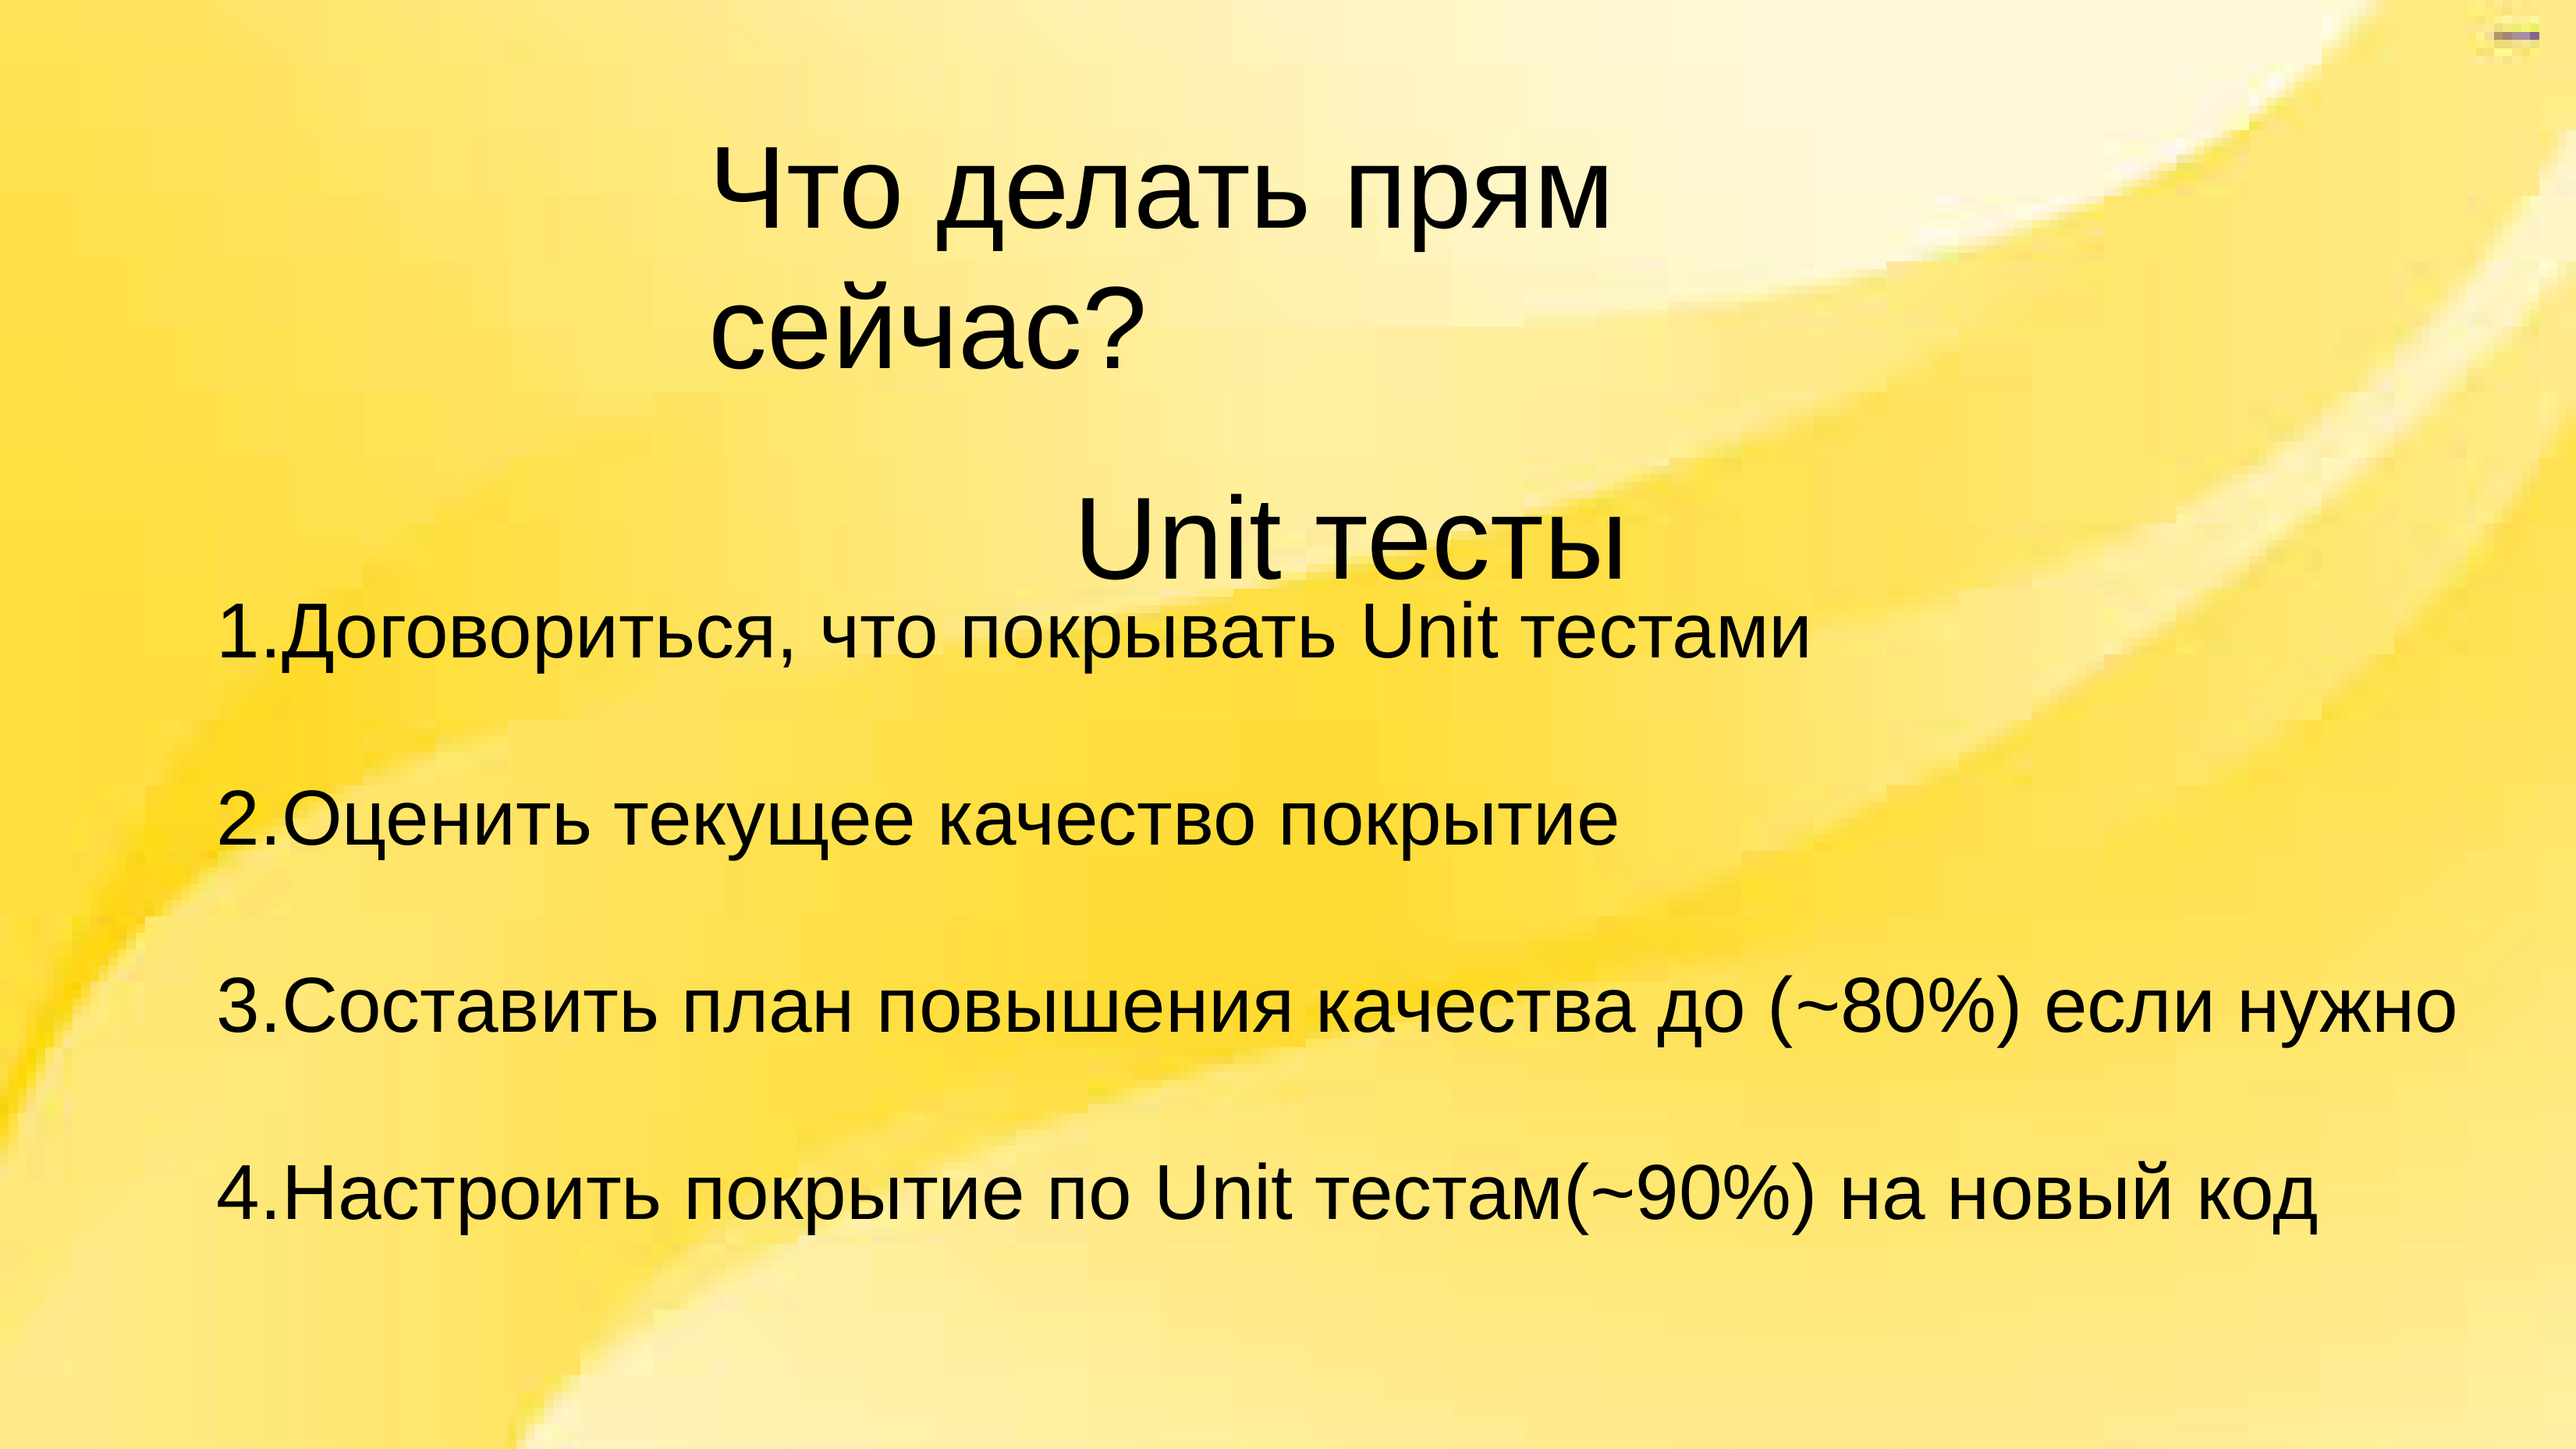

Что делать прям сейчас?
Unit тесты
Договориться, что покрывать Unit тестами
Оценить текущее качество покрытие
Составить план повышения качества до (~80%) если нужно
Настроить покрытие по Unit тестам(~90%) на новый код